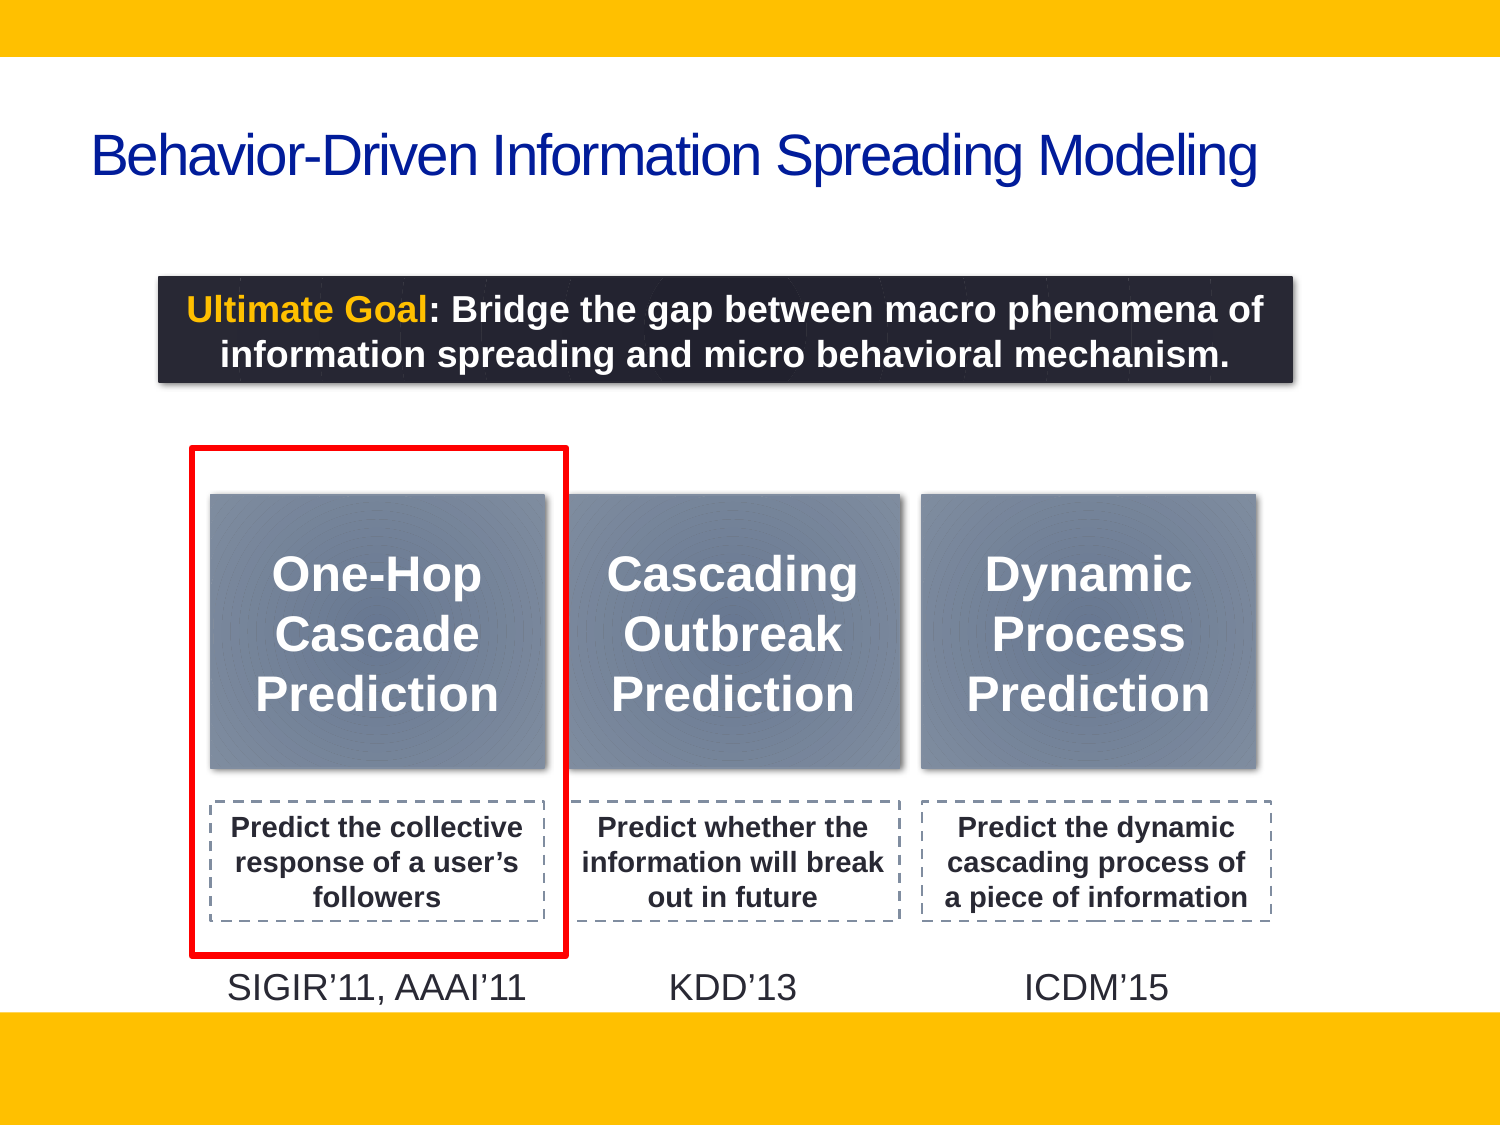

# Behavior-Driven Information Spreading Modeling
Ultimate Goal: Bridge the gap between macro phenomena of information spreading and micro behavioral mechanism.

Cascading Outbreak Prediction
Dynamic Process Prediction
One-Hop Cascade Prediction
Predict whether the information will break out in future
Predict the dynamic cascading process of a piece of information
Predict the collective response of a user’s followers
SIGIR’11, AAAI’11
KDD’13
ICDM’15